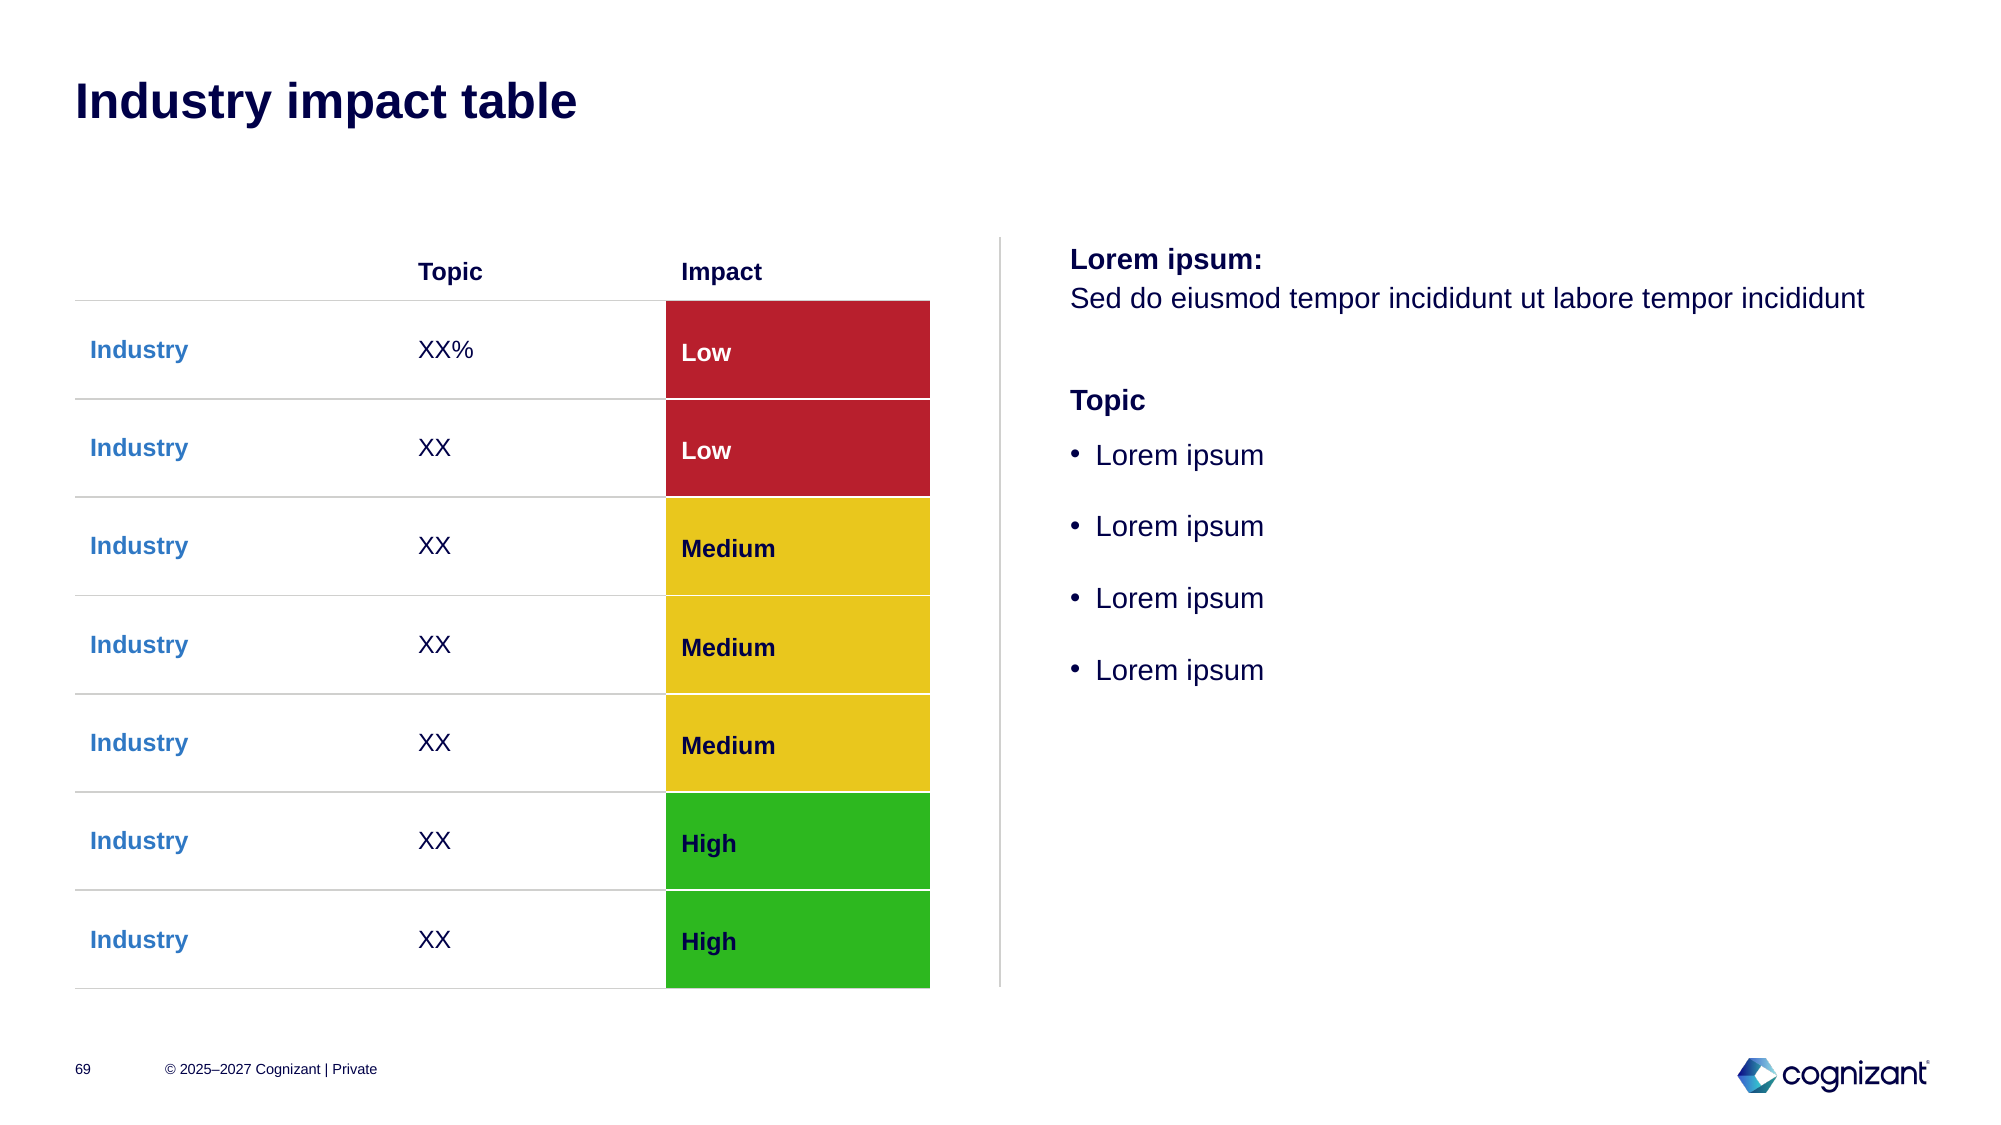

# Industry impact table
|  | Topic | Impact |
| --- | --- | --- |
| Industry | XX% | Low |
| Industry | XX | Low |
| Industry | XX | Medium |
| Industry | XX | Medium |
| Industry | XX | Medium |
| Industry | XX | High |
| Industry | XX | High |
Lorem ipsum:
Sed do eiusmod tempor incididunt ut labore tempor incididunt

Topic
Lorem ipsum
Lorem ipsum
Lorem ipsum
Lorem ipsum

69
© 2025–2027 Cognizant | Private